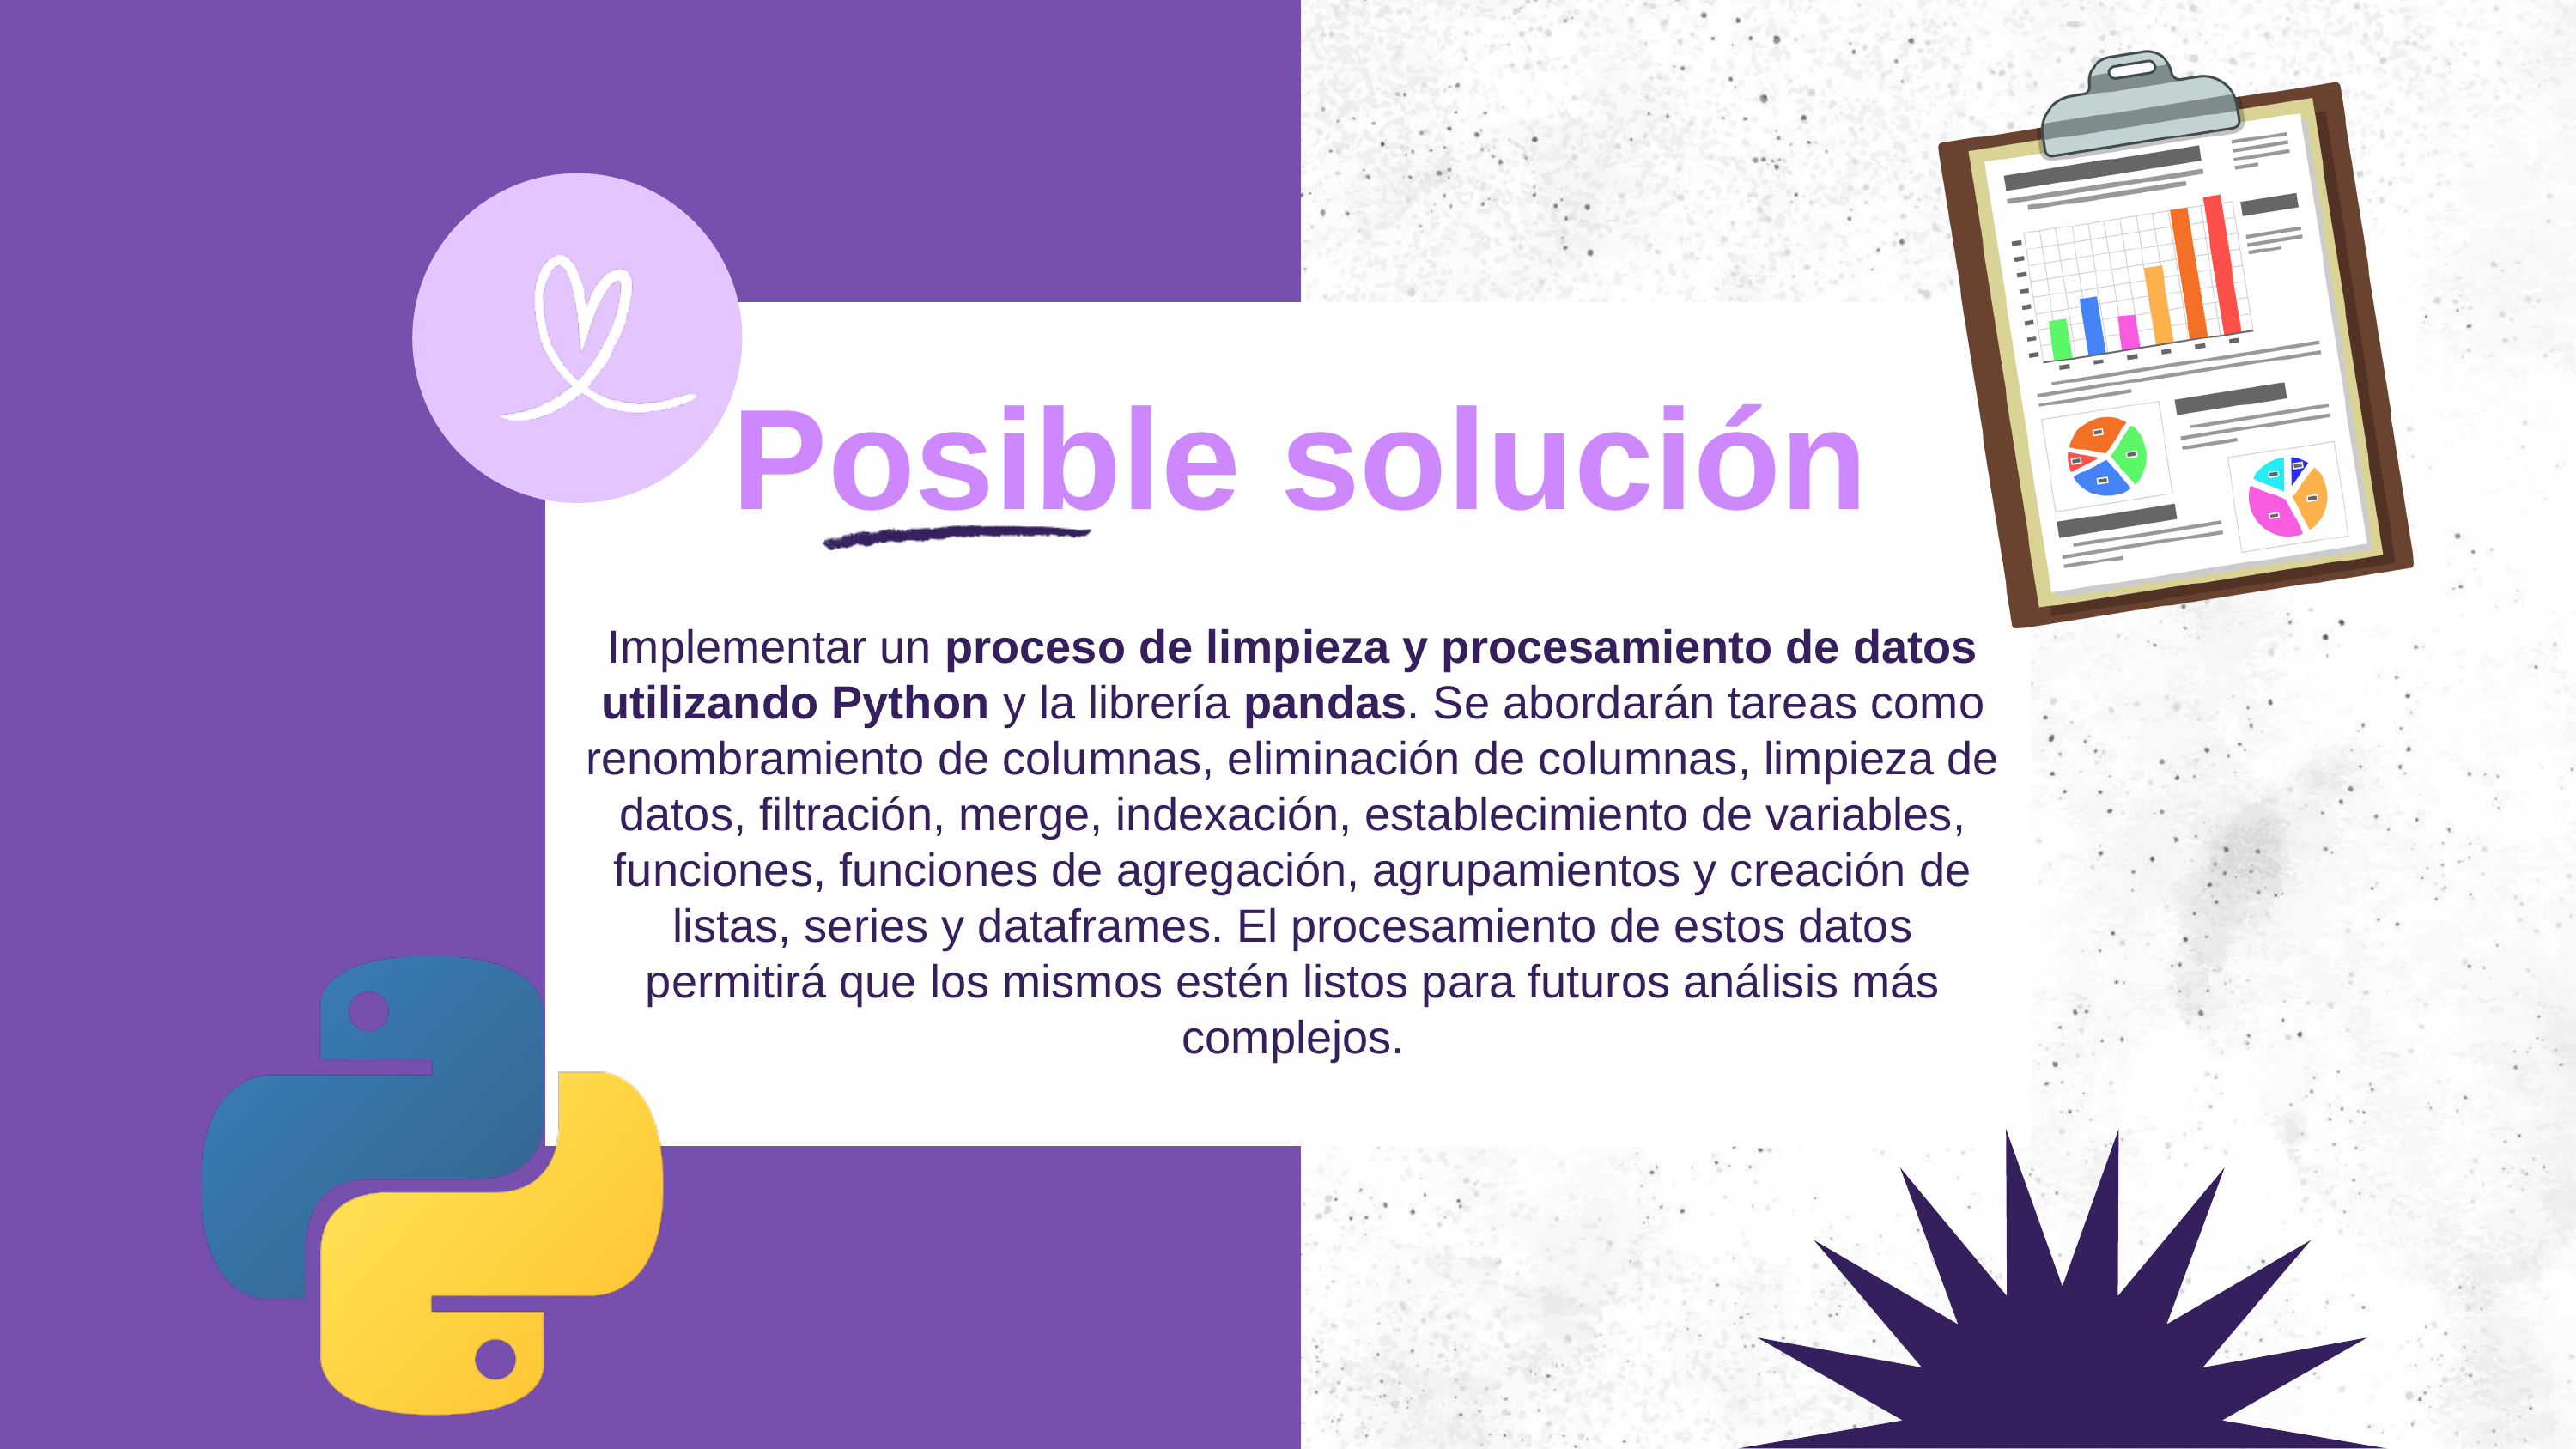

Posible solución

Implementar un proceso de limpieza y procesamiento de datos utilizando Python y la librería pandas. Se abordarán tareas como renombramiento de columnas, eliminación de columnas, limpieza de datos, filtración, merge, indexación, establecimiento de variables, funciones, funciones de agregación, agrupamientos y creación de listas, series y dataframes. El procesamiento de estos datos permitirá que los mismos estén listos para futuros análisis más complejos.